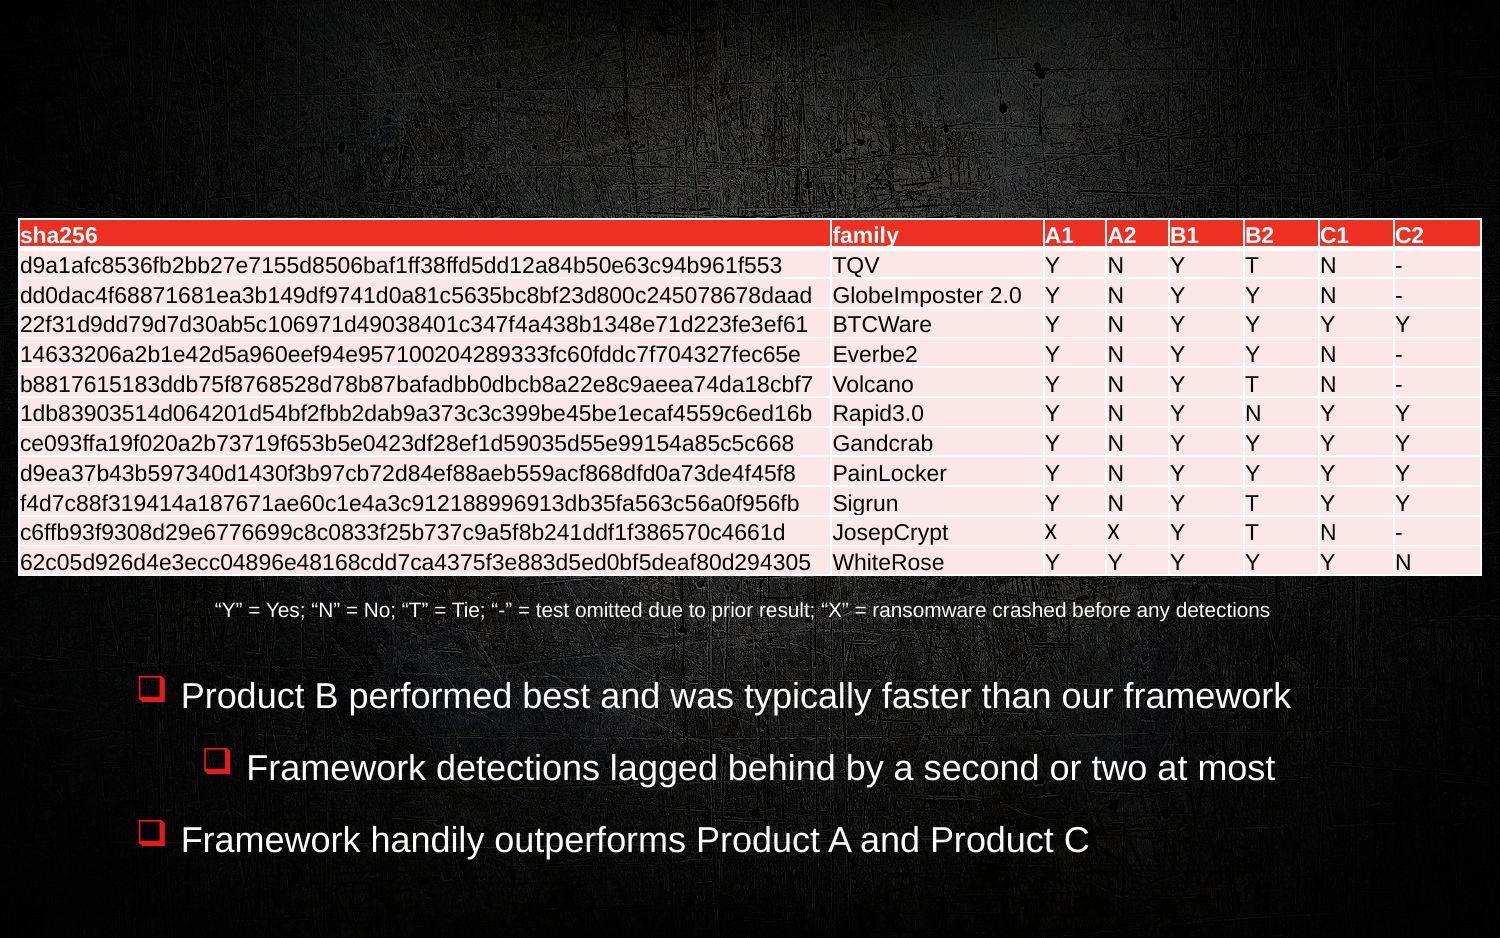

| sha256 | family | A1 | A2 | B1 | B2 | C1 | C2 |
| --- | --- | --- | --- | --- | --- | --- | --- |
| d9a1afc8536fb2bb27e7155d8506baf1ff38ffd5dd12a84b50e63c94b961f553 | TQV | Y | N | Y | T | N | - |
| dd0dac4f68871681ea3b149df9741d0a81c5635bc8bf23d800c245078678daad | GlobeImposter 2.0 | Y | N | Y | Y | N | - |
| 22f31d9dd79d7d30ab5c106971d49038401c347f4a438b1348e71d223fe3ef61 | BTCWare | Y | N | Y | Y | Y | Y |
| 14633206a2b1e42d5a960eef94e957100204289333fc60fddc7f704327fec65e | Everbe2 | Y | N | Y | Y | N | - |
| b8817615183ddb75f8768528d78b87bafadbb0dbcb8a22e8c9aeea74da18cbf7 | Volcano | Y | N | Y | T | N | - |
| 1db83903514d064201d54bf2fbb2dab9a373c3c399be45be1ecaf4559c6ed16b | Rapid3.0 | Y | N | Y | N | Y | Y |
| ce093ffa19f020a2b73719f653b5e0423df28ef1d59035d55e99154a85c5c668 | Gandcrab | Y | N | Y | Y | Y | Y |
| d9ea37b43b597340d1430f3b97cb72d84ef88aeb559acf868dfd0a73de4f45f8 | PainLocker | Y | N | Y | Y | Y | Y |
| f4d7c88f319414a187671ae60c1e4a3c912188996913db35fa563c56a0f956fb | Sigrun | Y | N | Y | T | Y | Y |
| c6ffb93f9308d29e6776699c8c0833f25b737c9a5f8b241ddf1f386570c4661d | JosepCrypt | X | X | Y | T | N | - |
| 62c05d926d4e3ecc04896e48168cdd7ca4375f3e883d5ed0bf5deaf80d294305 | WhiteRose | Y | Y | Y | Y | Y | N |
“Y” = Yes; “N” = No; “T” = Tie; “-” = test omitted due to prior result; “X” = ransomware crashed before any detections
Product B performed best and was typically faster than our framework
Framework detections lagged behind by a second or two at most
Framework handily outperforms Product A and Product C